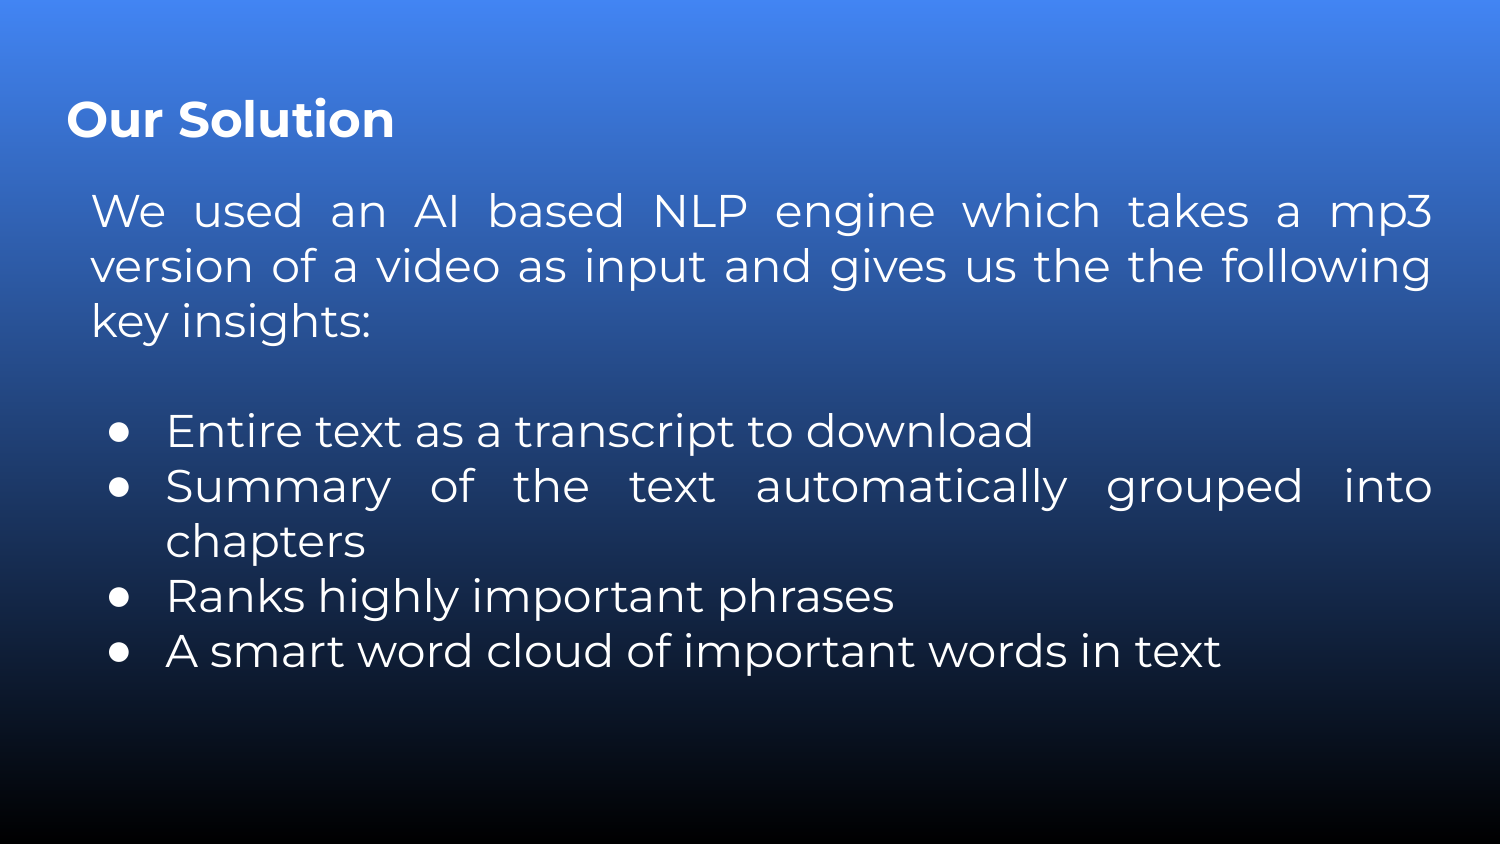

# Our Solution
We used an AI based NLP engine which takes a mp3 version of a video as input and gives us the the following key insights:

Entire text as a transcript to download
Summary of the text automatically grouped into chapters
Ranks highly important phrases
A smart word cloud of important words in text